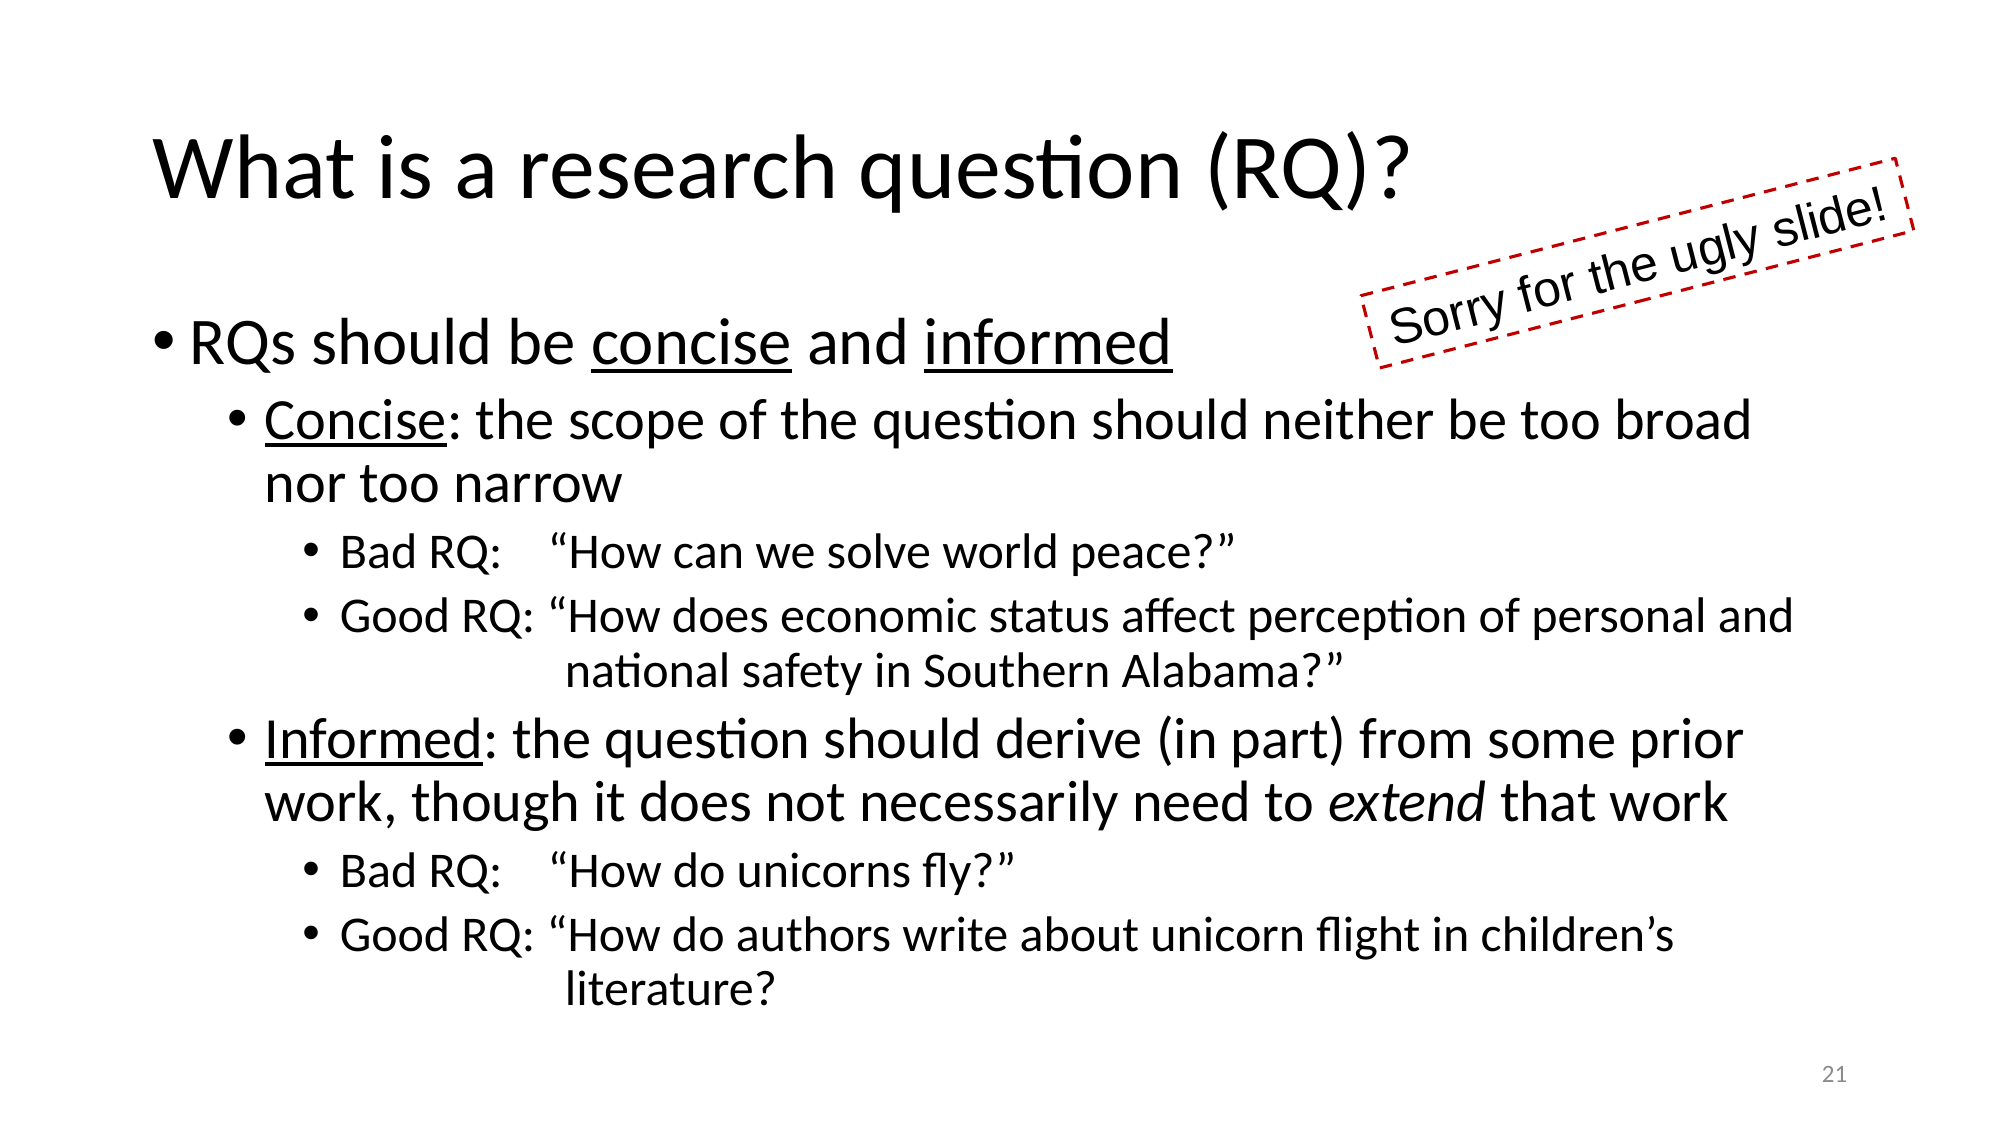

# What is a research question (RQ)?
Sorry for the ugly slide!
RQs should be concise and informed
Concise: the scope of the question should neither be too broad nor too narrow
Bad RQ:    “How can we solve world peace?”
Good RQ: “How does economic status affect perception of personal and _________national safety in Southern Alabama?”
Informed: the question should derive (in part) from some prior work, though it does not necessarily need to extend that work
Bad RQ:    “How do unicorns fly?”
Good RQ: “How do authors write about unicorn flight in children’s _________literature?
21